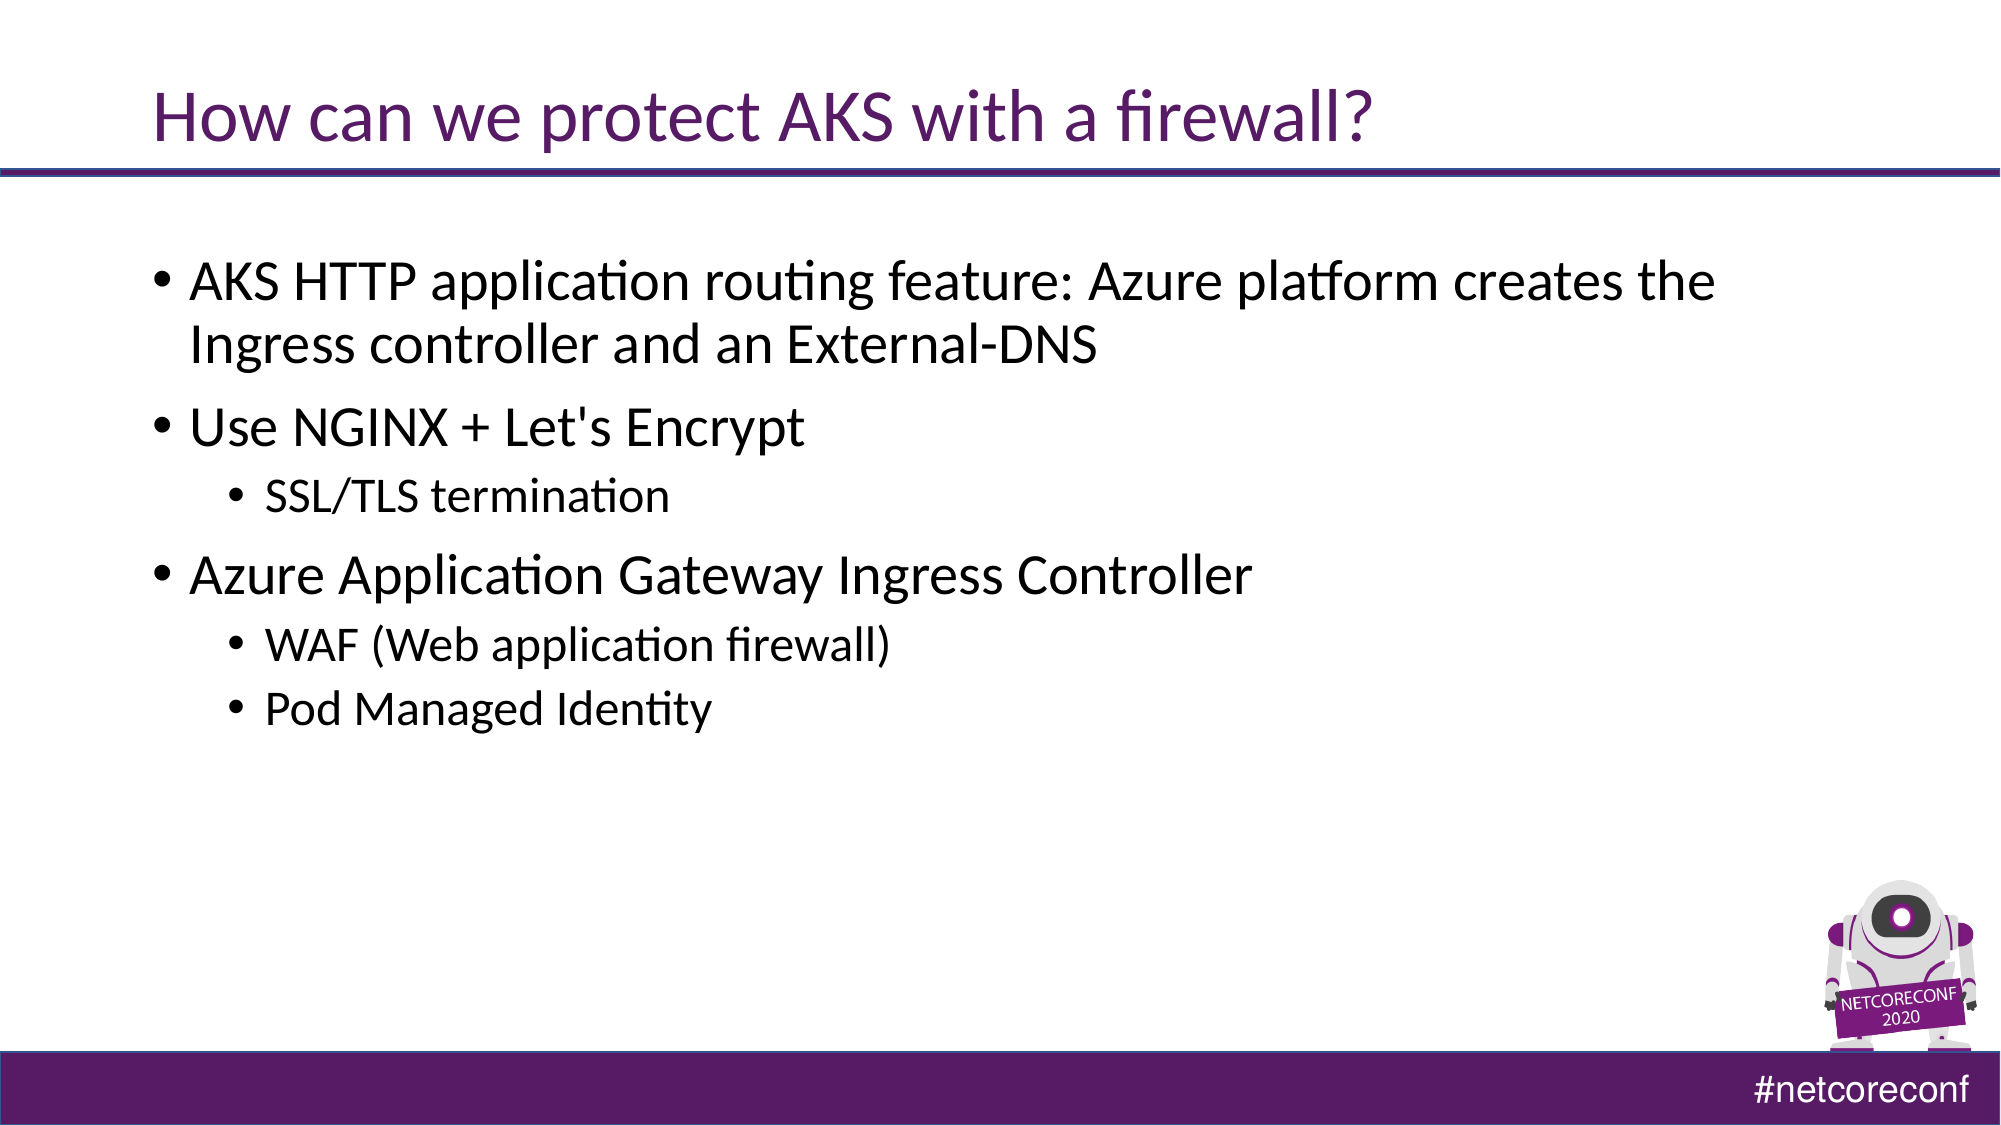

# How can we protect AKS with a firewall?
AKS HTTP application routing feature: Azure platform creates the Ingress controller and an External-DNS
Use NGINX + Let's Encrypt
SSL/TLS termination
Azure Application Gateway Ingress Controller
WAF (Web application firewall)
Pod Managed Identity